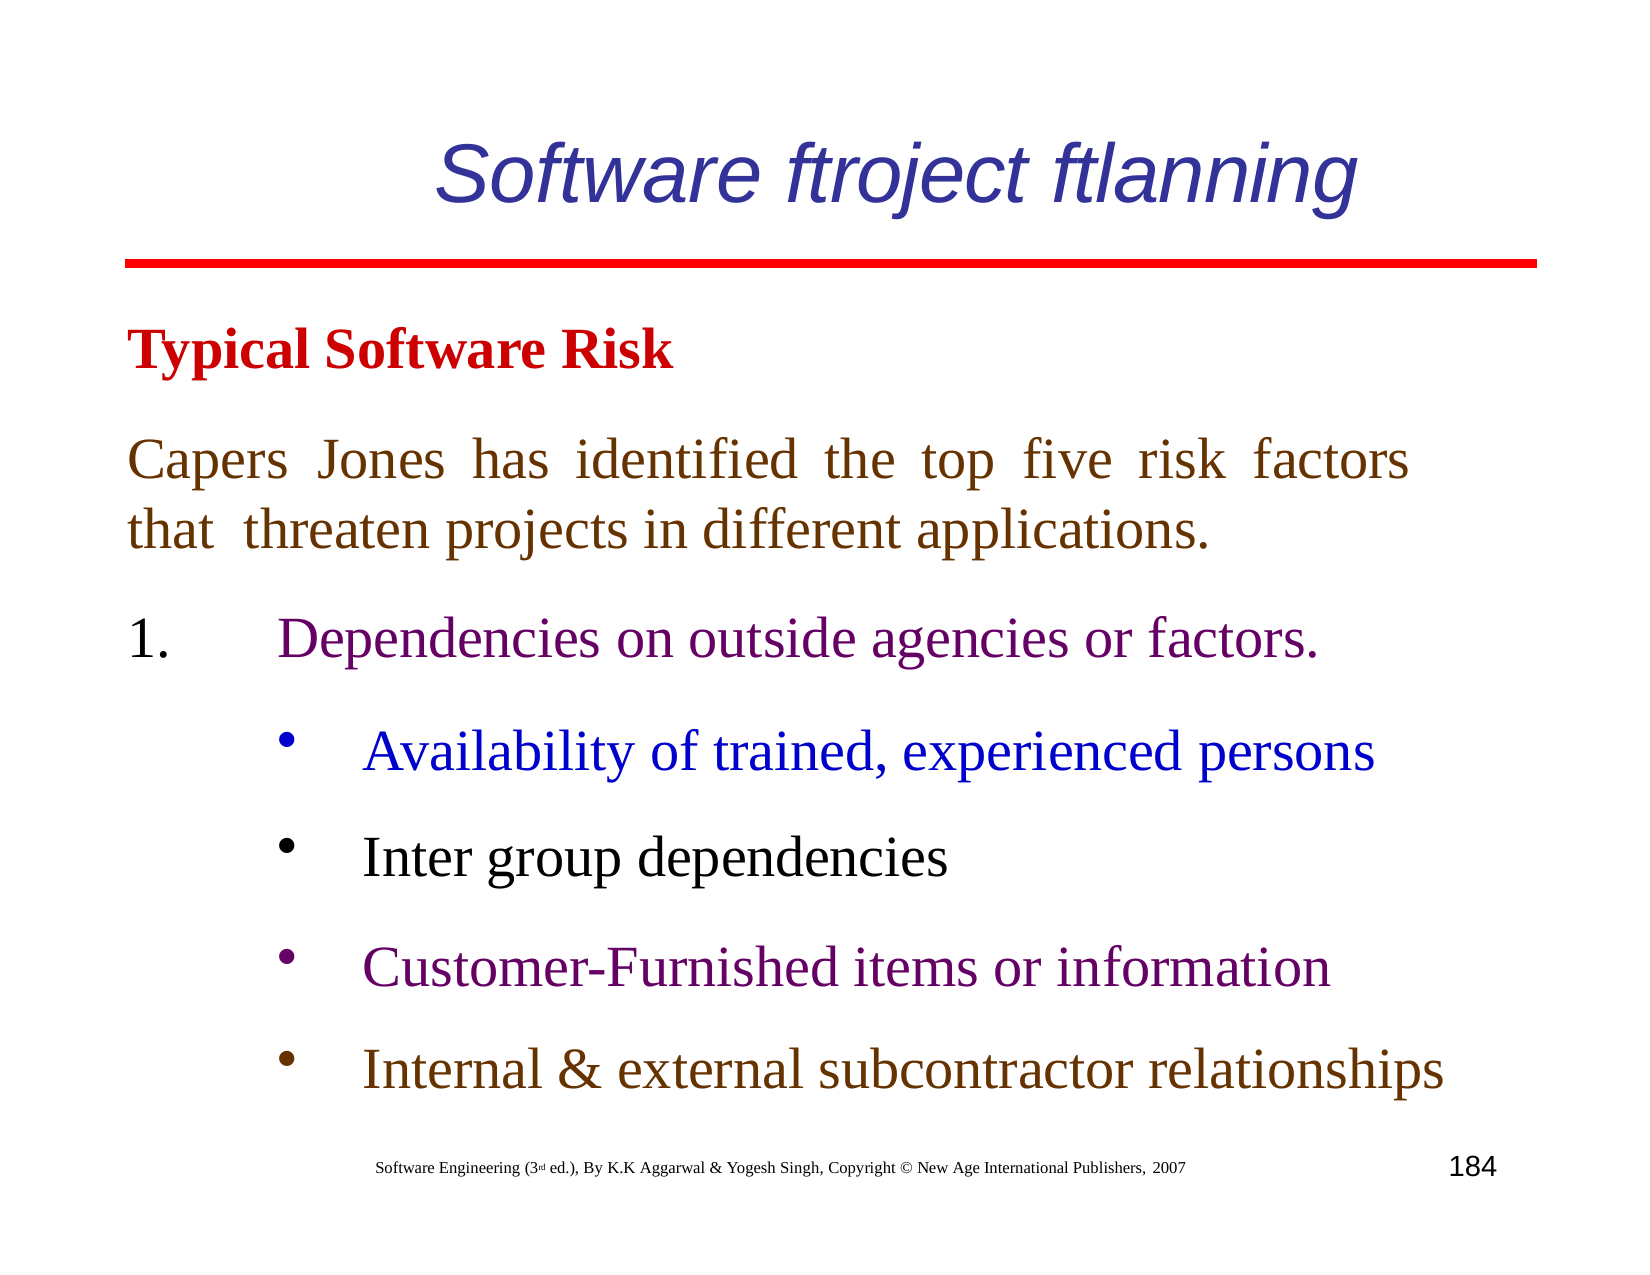

# Software ftroject ftlanning
Typical Software Risk
Capers	Jones	has	identified	the	top	five	risk	factors	that  threaten projects in different applications.
Dependencies on outside agencies or factors.
Availability of trained, experienced persons
Inter group dependencies
Customer-Furnished items or information
Internal & external subcontractor relationships

184
Software Engineering (3rd  ed.), By K.K Aggarwal & Yogesh Singh, Copyright © New Age International Publishers, 2007